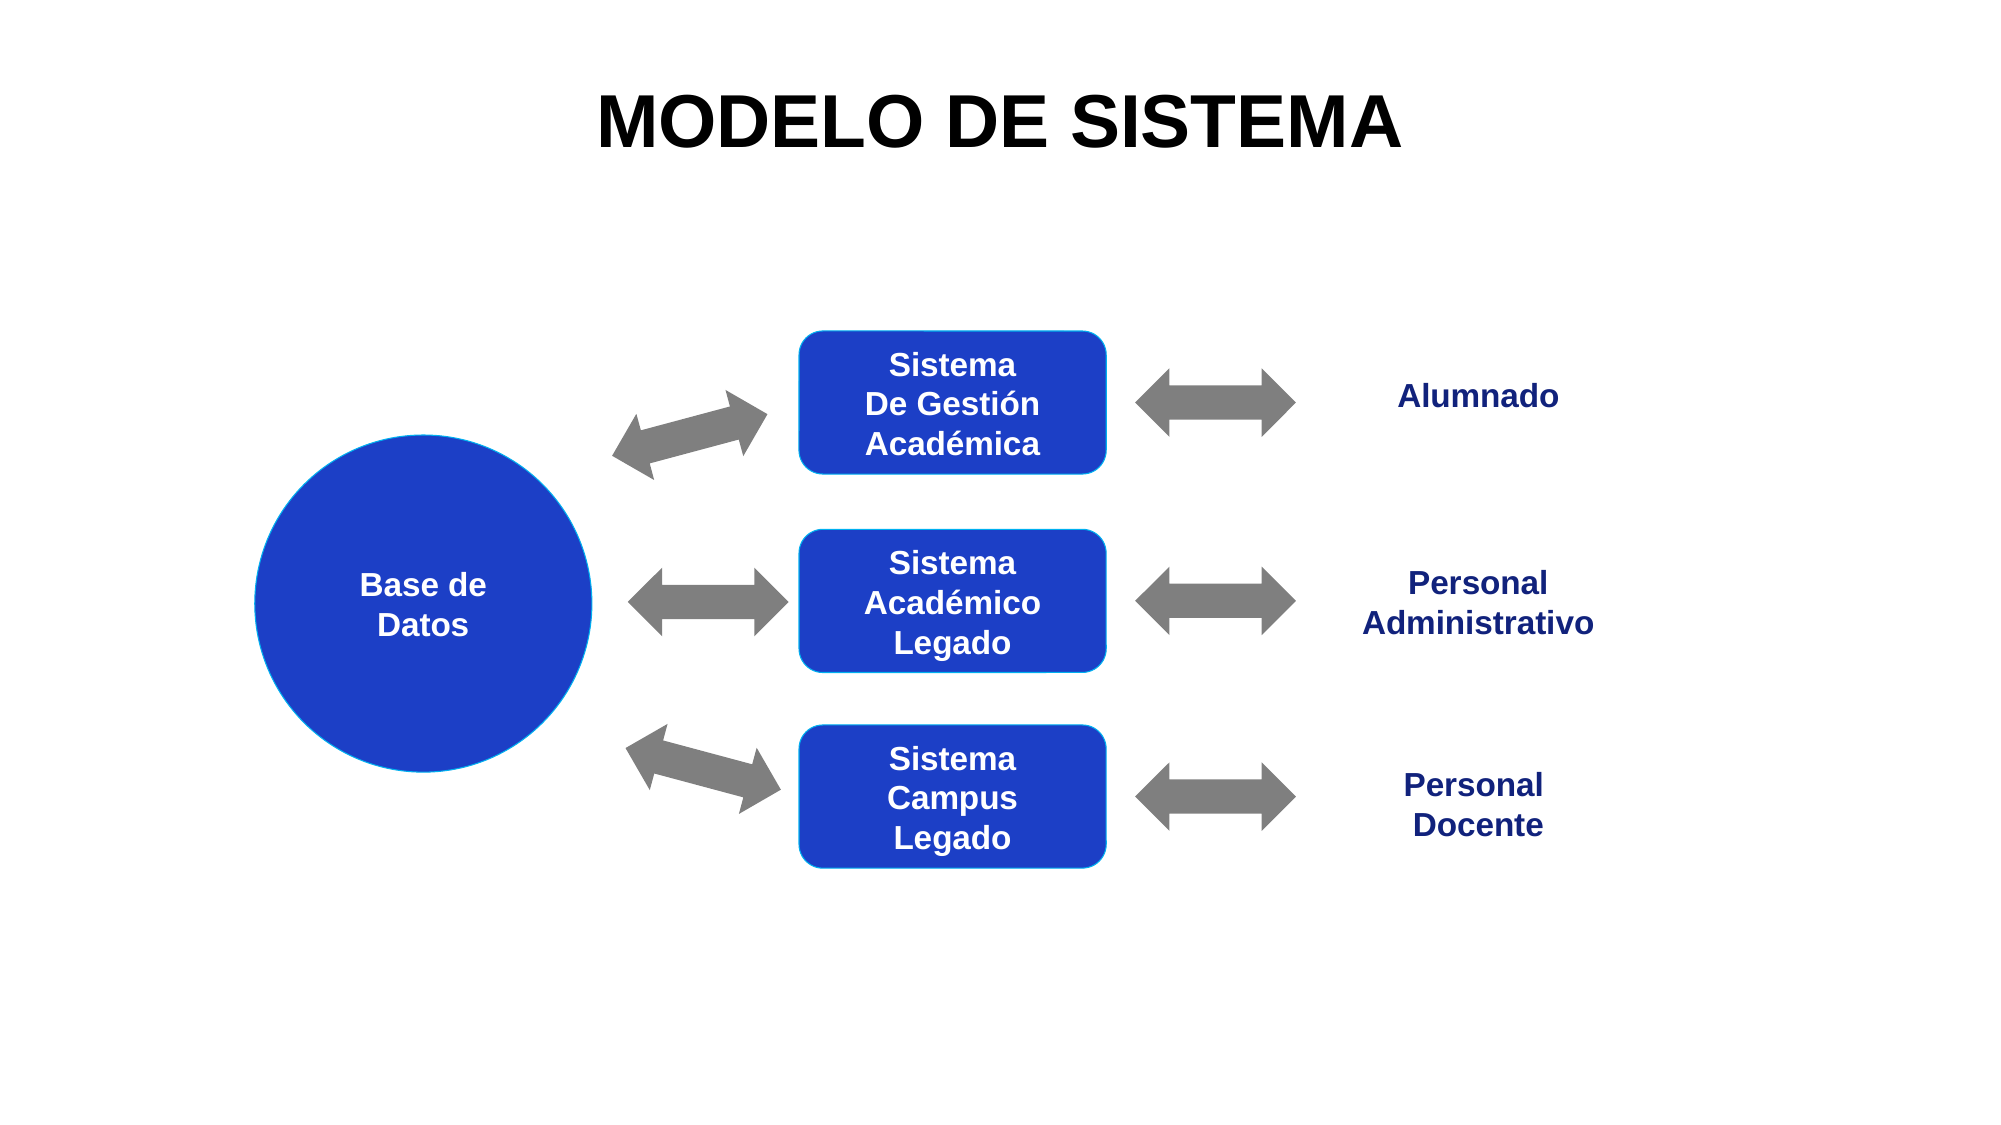

# Modelo de sistema

Alumnado
Sistema
De Gestión Académica

Base de Datos

Sistema
Académico
Legado
Personal Administrativo

Sistema
Campus
Legado
Personal
Docente